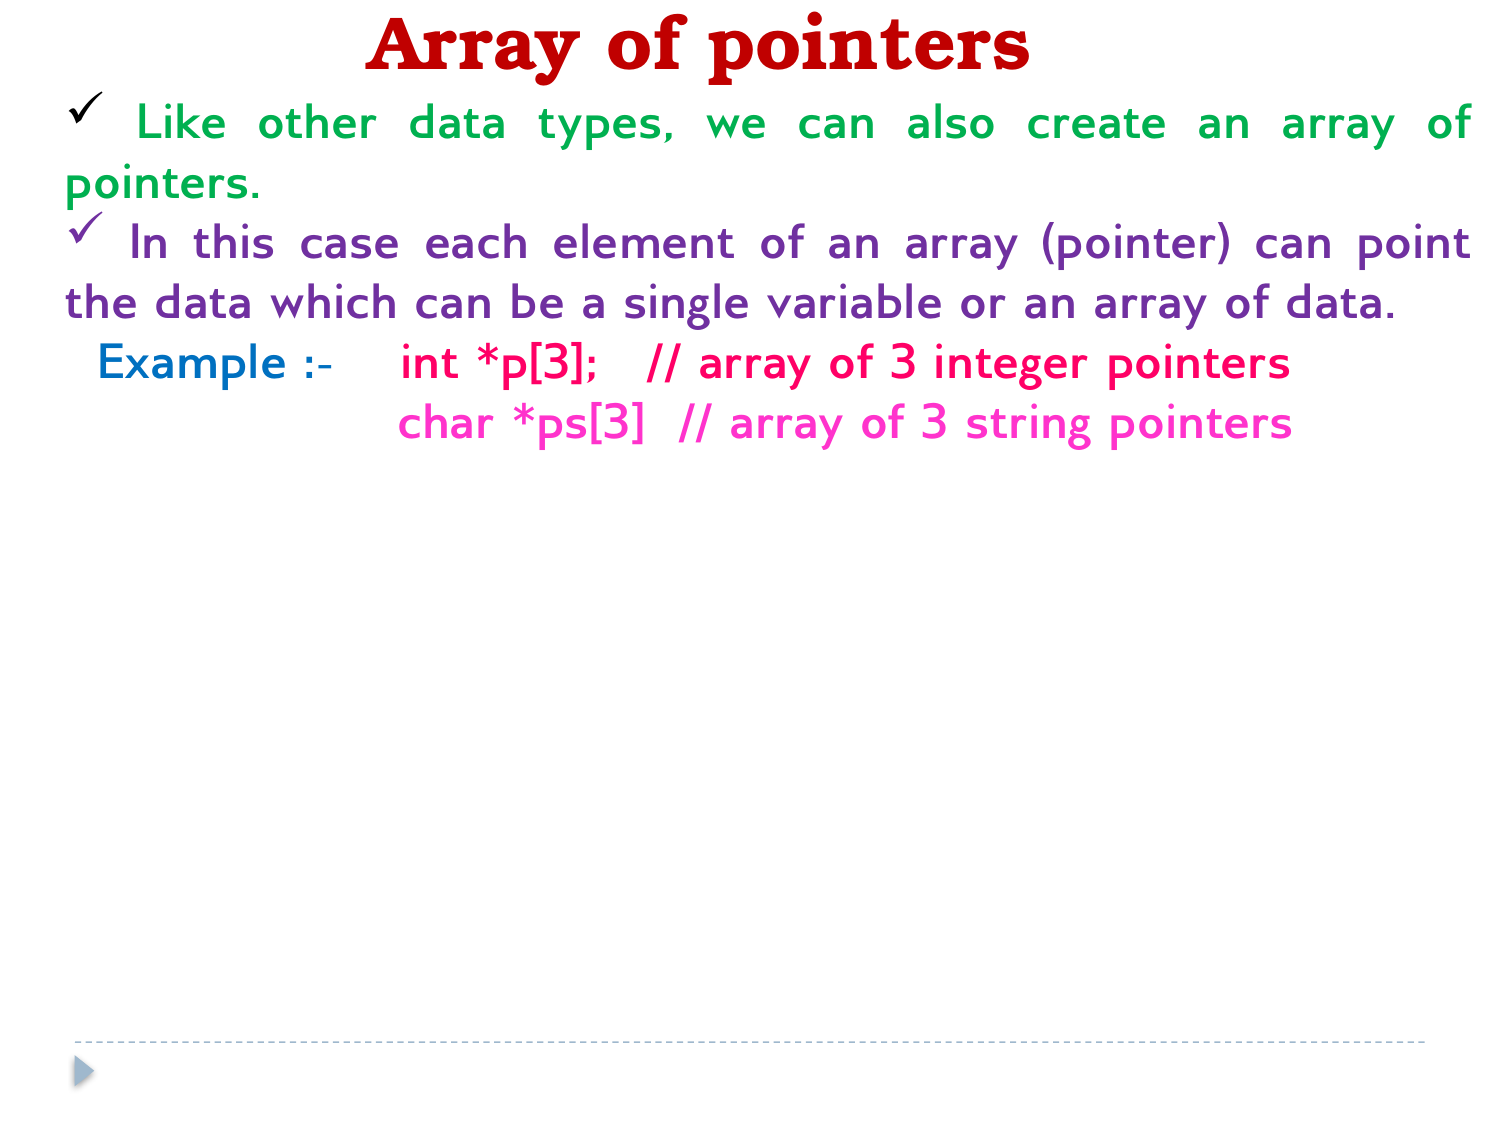

Array of pointers
 Like other data types, we can also create an array of pointers.
 In this case each element of an array (pointer) can point the data which can be a single variable or an array of data.
  Example :-    int *p[3];   // array of 3 integer pointers
		  char *ps[3]  // array of 3 string pointers